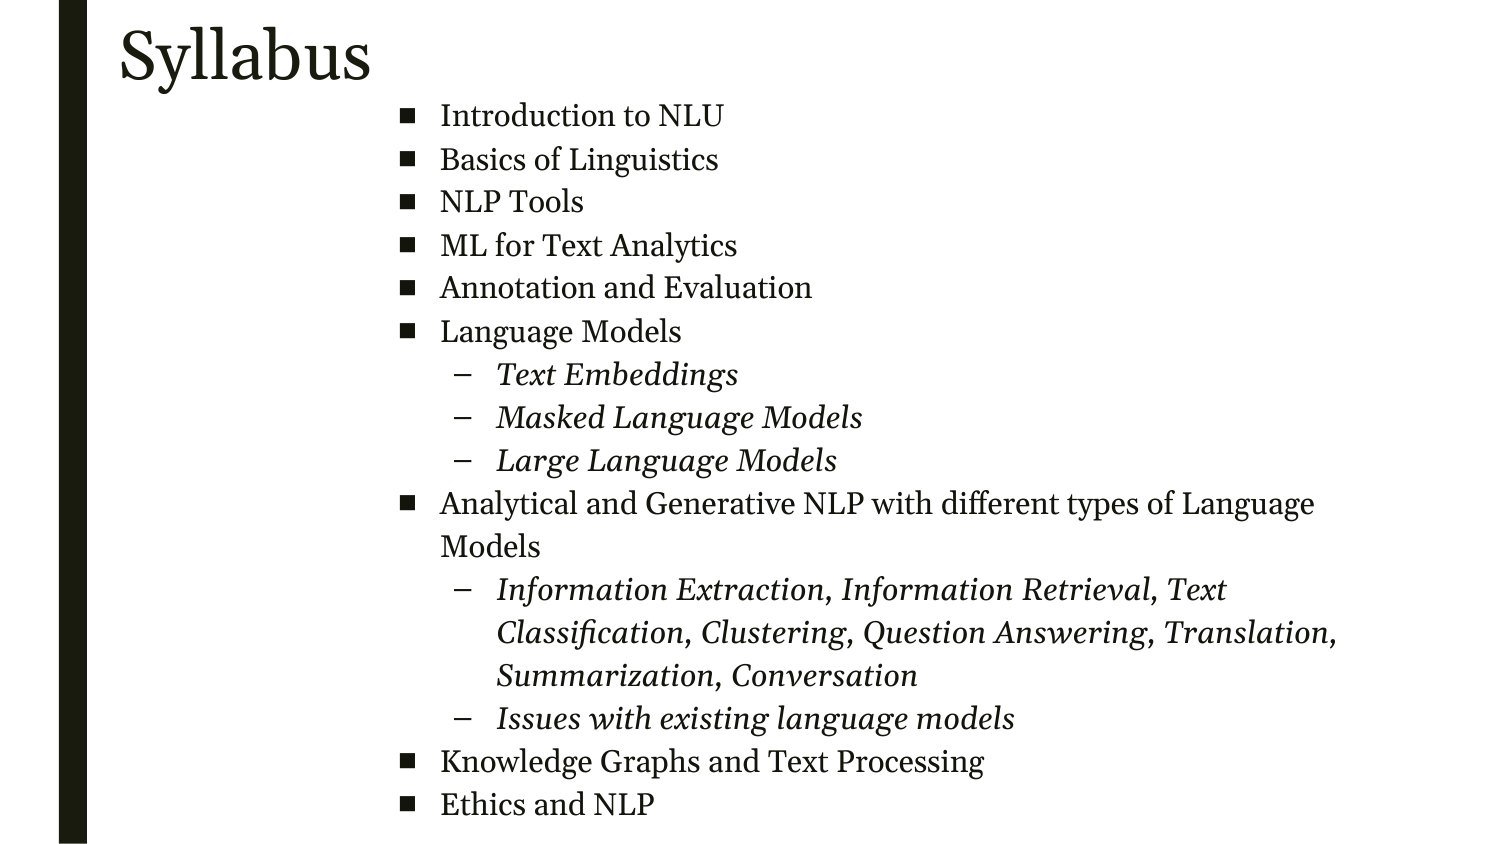

# Syllabus
Introduction to NLU
Basics of Linguistics
NLP Tools
ML for Text Analytics
Annotation and Evaluation
Language Models
Text Embeddings
Masked Language Models
Large Language Models
Analytical and Generative NLP with different types of Language Models
Information Extraction, Information Retrieval, Text Classification, Clustering, Question Answering, Translation, Summarization, Conversation
Issues with existing language models
Knowledge Graphs and Text Processing
Ethics and NLP